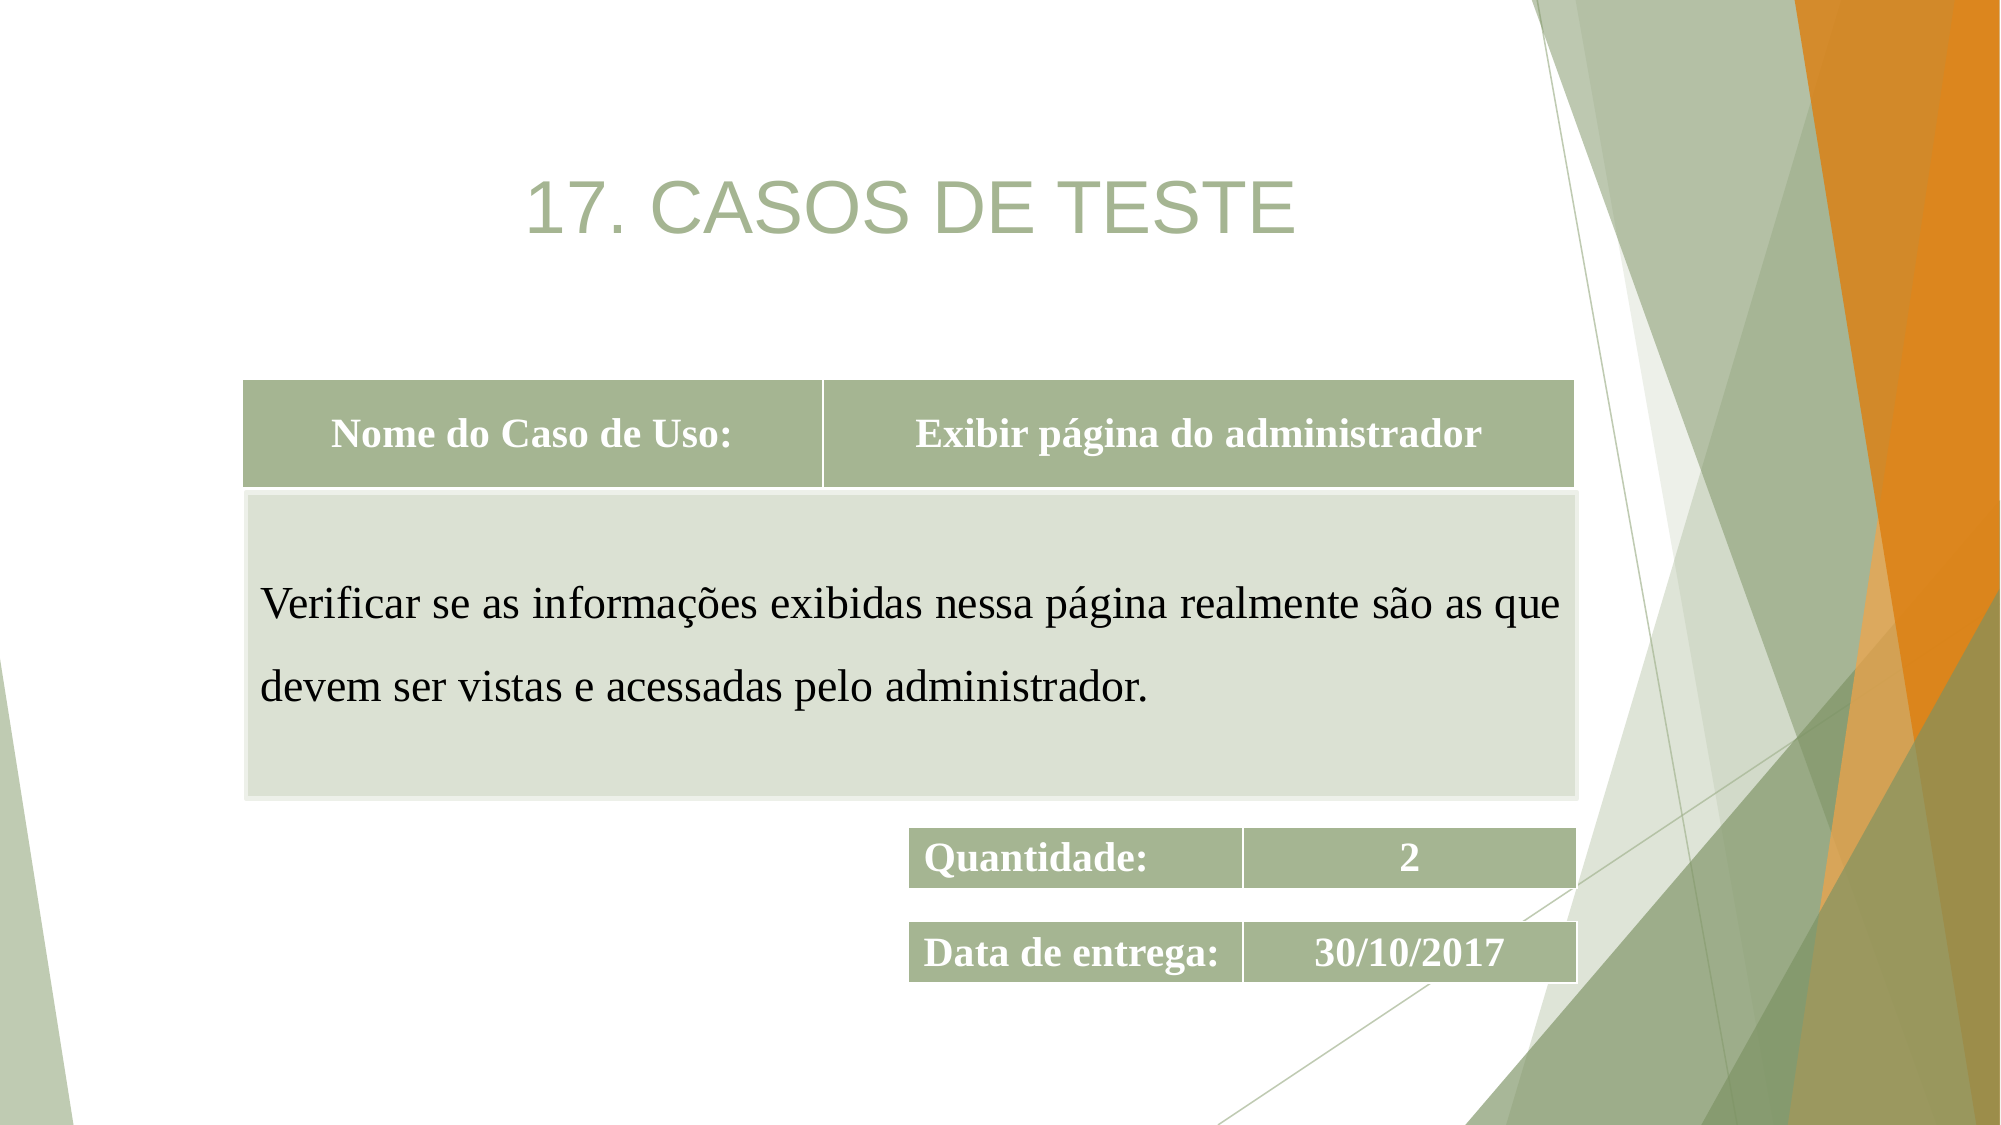

17. CASOS DE TESTE
| Nome do Caso de Uso: | Exibir página do administrador |
| --- | --- |
Verificar se as informações exibidas nessa página realmente são as que devem ser vistas e acessadas pelo administrador.

| Quantidade: | 2 |
| --- | --- |
| Data de entrega: | 30/10/2017 |
| --- | --- |